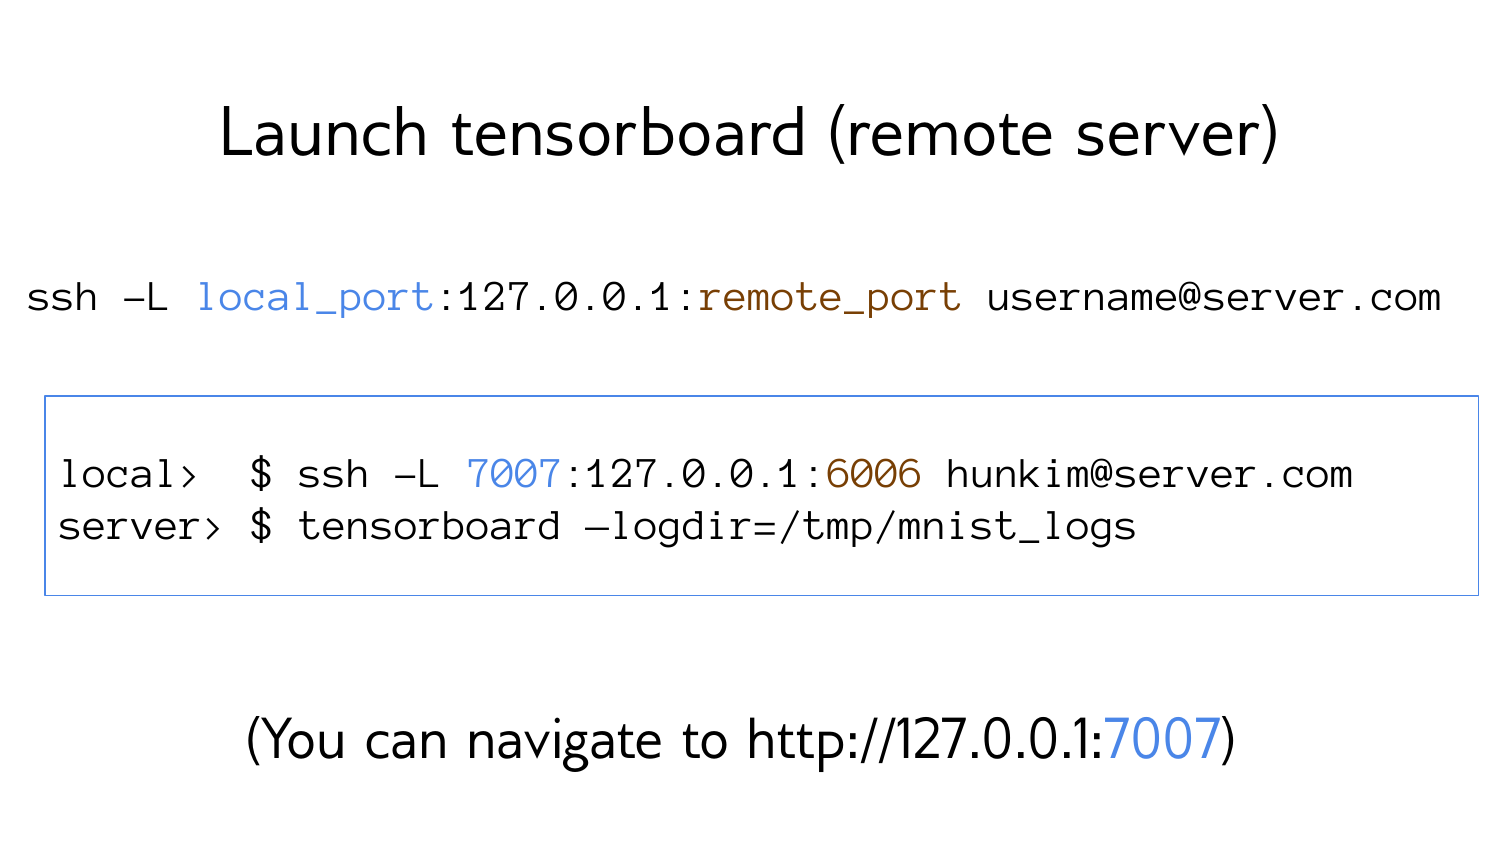

# Launch tensorboard (remote server)
ssh -L local_port:127.0.0.1:remote_port username@server.com
local>  $ ssh -L 7007:127.0.0.1:6006 hunkim@server.com
server> $ tensorboard —logdir=/tmp/mnist_logs
(You can navigate to http://127.0.0.1:7007)